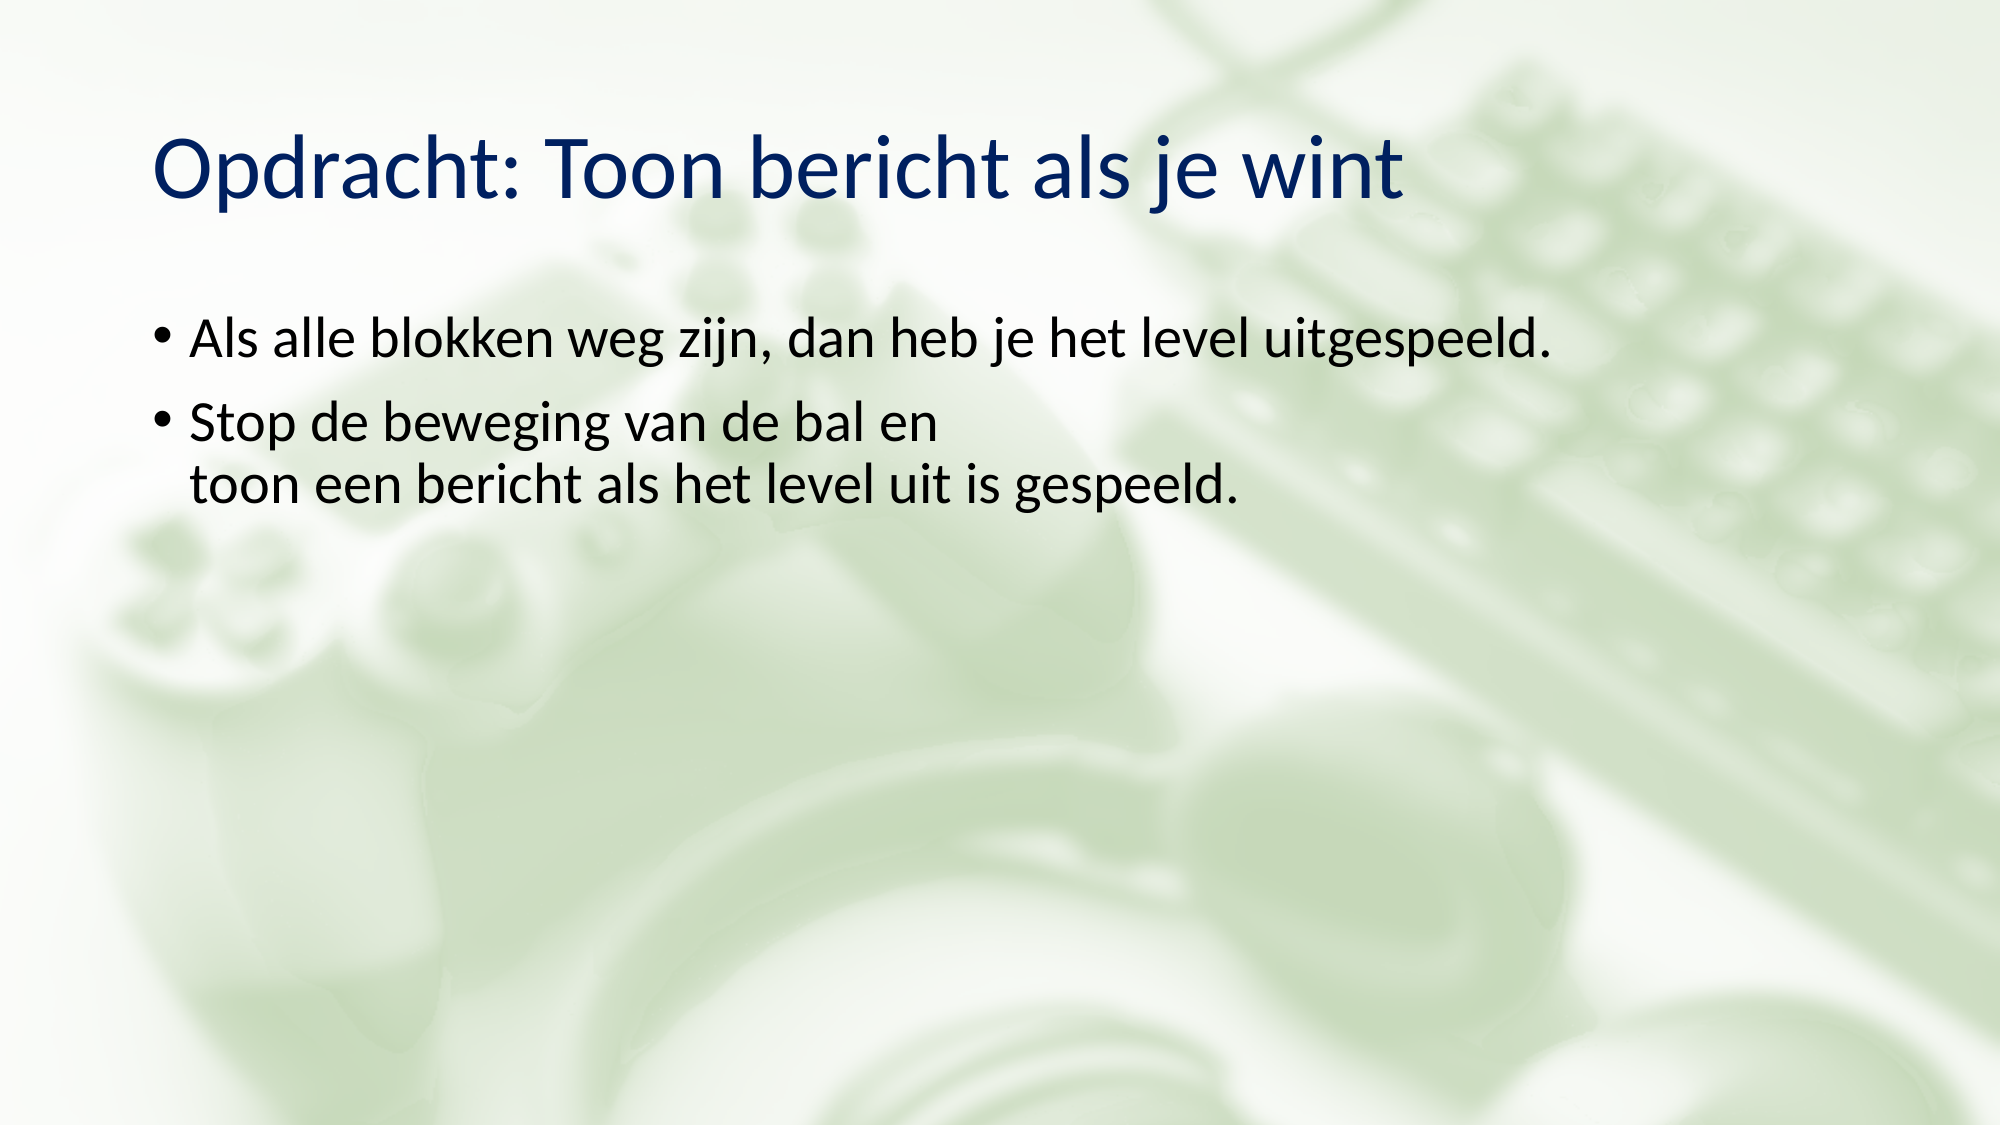

# Opdracht: Toon bericht als je wint
Als alle blokken weg zijn, dan heb je het level uitgespeeld.
Stop de beweging van de bal en
toon een bericht als het level uit is gespeeld.